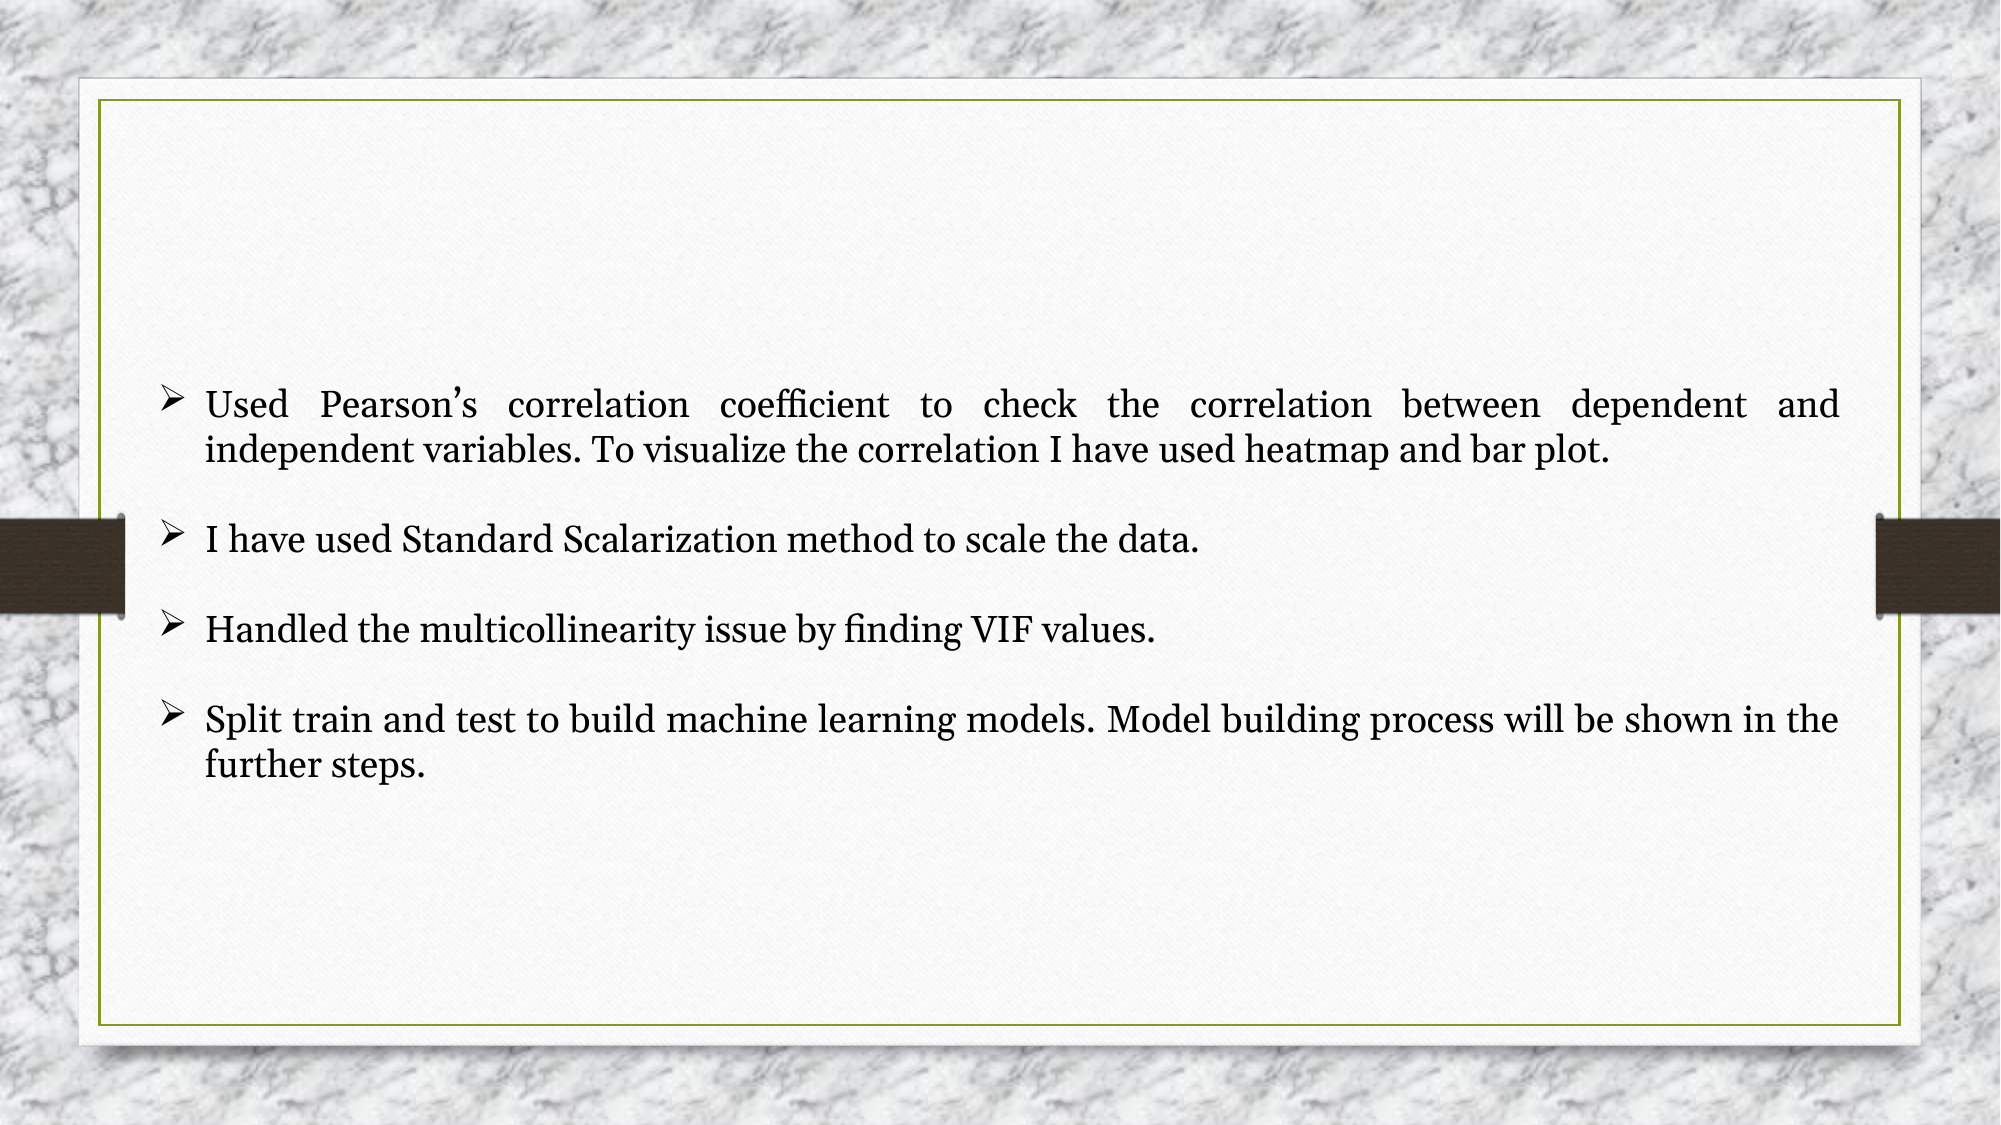

Used Pearson’s correlation coefficient to check the correlation between dependent and independent variables. To visualize the correlation I have used heatmap and bar plot.

I have used Standard Scalarization method to scale the data.

Handled the multicollinearity issue by finding VIF values.

Split train and test to build machine learning models. Model building process will be shown in the further steps.